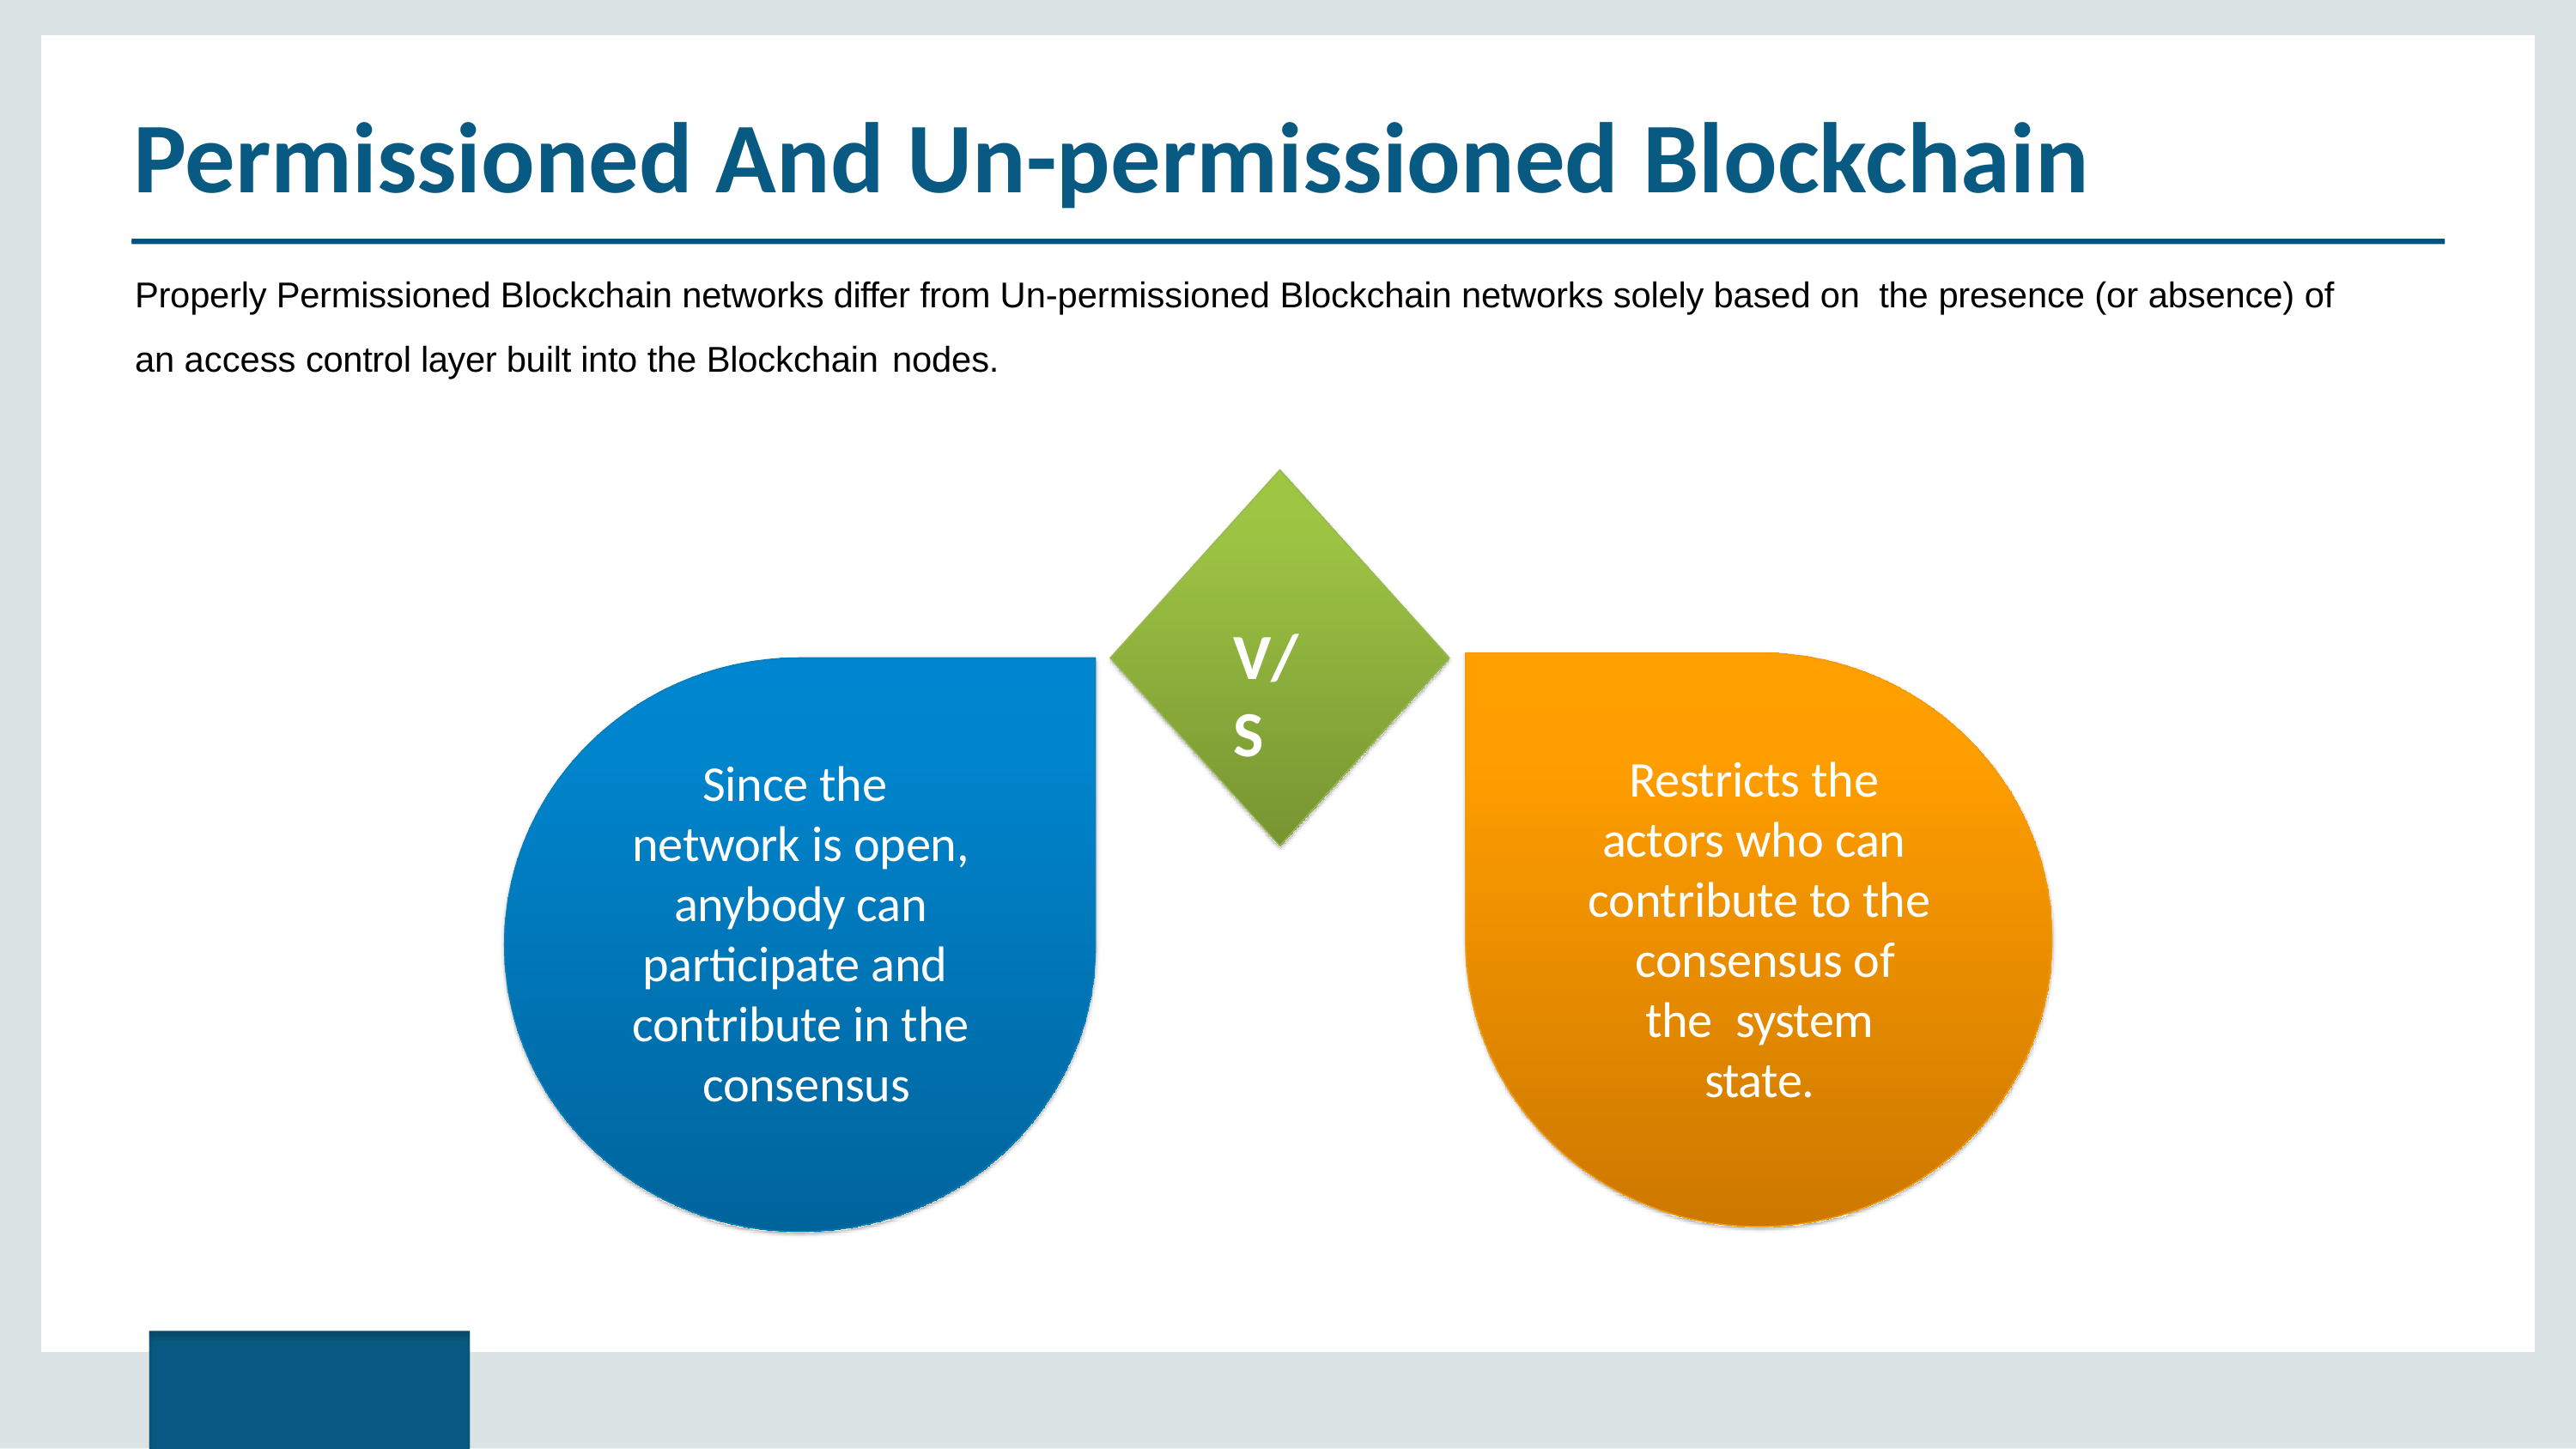

# Permissioned And Un-permissioned Blockchain

Properly Permissioned Blockchain networks differ from Un-permissioned Blockchain networks solely based on  the presence (or absence) of an access control layer built into the Blockchain nodes.

V/S

Restricts the  actors who can  contribute to the  consensus of the  system state.
Since the  network is open,  anybody can  participate and  contribute in the  consensus